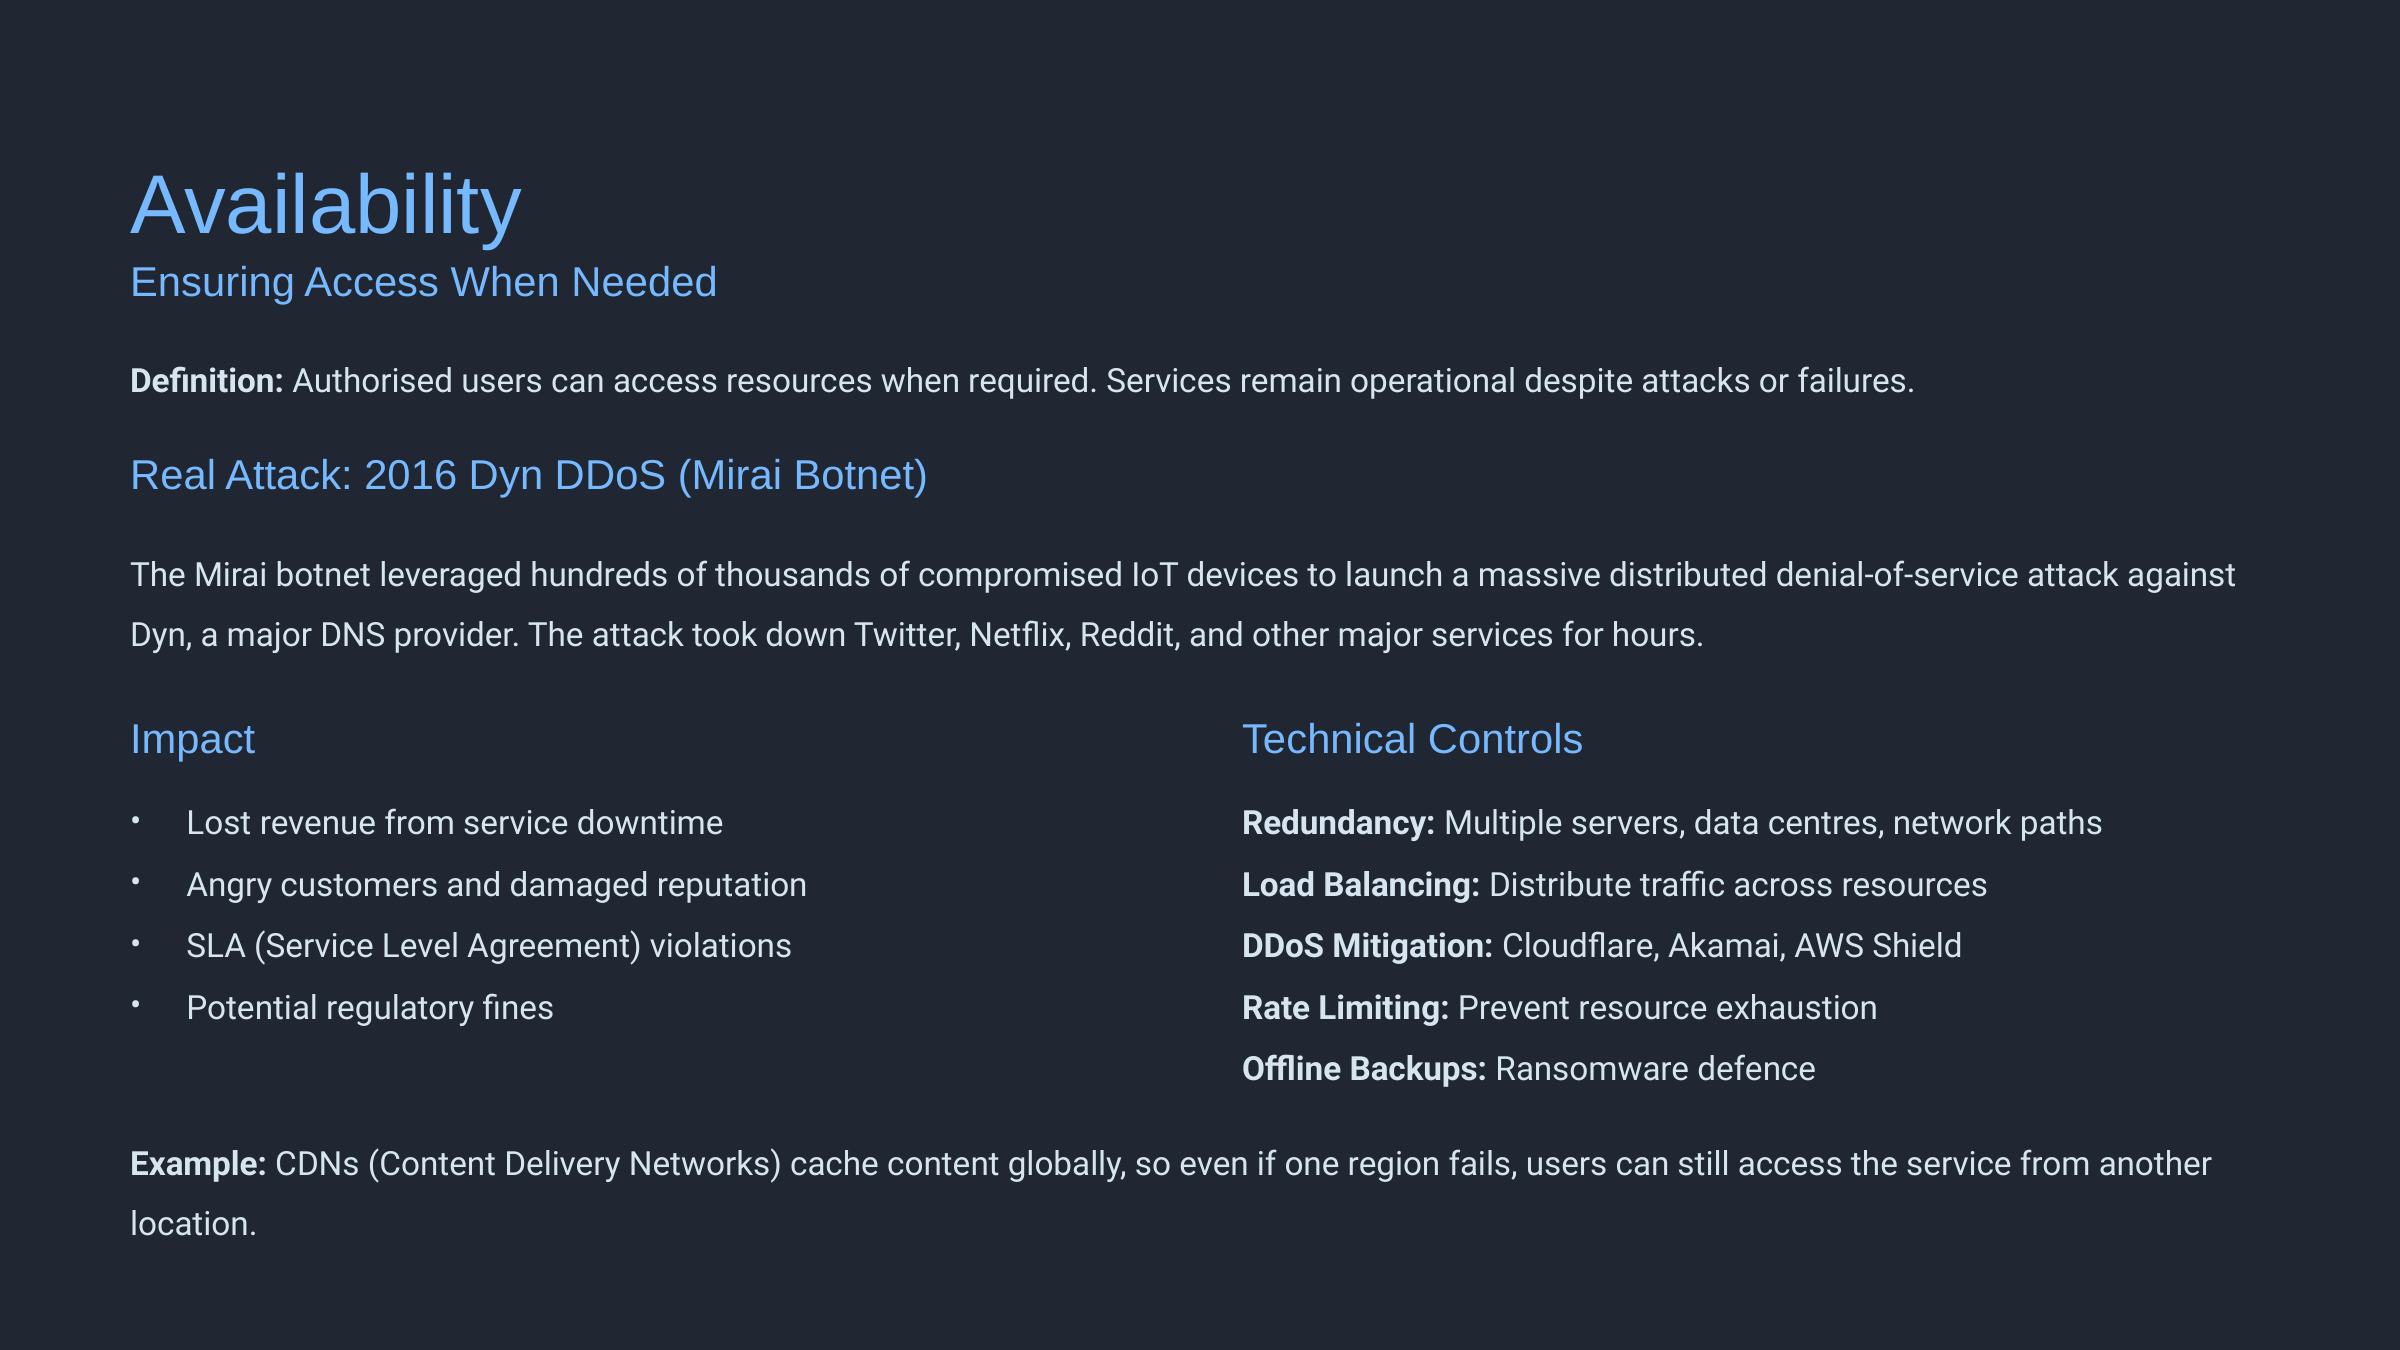

Availability
Ensuring Access When Needed
Definition: Authorised users can access resources when required. Services remain operational despite attacks or failures.
Real Attack: 2016 Dyn DDoS (Mirai Botnet)
The Mirai botnet leveraged hundreds of thousands of compromised IoT devices to launch a massive distributed denial-of-service attack against Dyn, a major DNS provider. The attack took down Twitter, Netflix, Reddit, and other major services for hours.
Impact
Technical Controls
Lost revenue from service downtime
Redundancy: Multiple servers, data centres, network paths
Angry customers and damaged reputation
Load Balancing: Distribute traffic across resources
SLA (Service Level Agreement) violations
DDoS Mitigation: Cloudflare, Akamai, AWS Shield
Potential regulatory fines
Rate Limiting: Prevent resource exhaustion
Offline Backups: Ransomware defence
Example: CDNs (Content Delivery Networks) cache content globally, so even if one region fails, users can still access the service from another location.